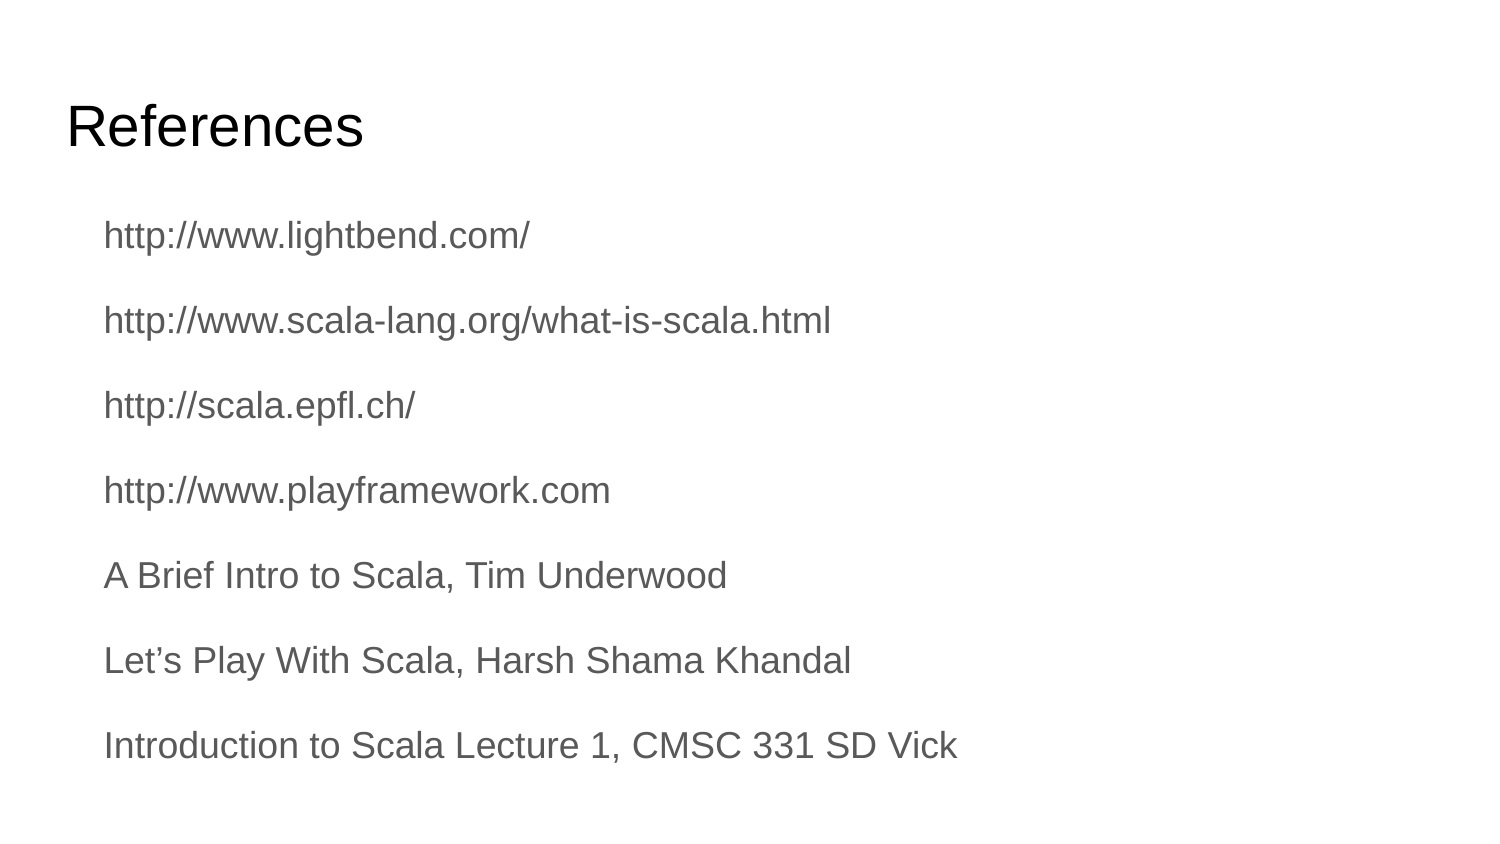

# References
http://www.lightbend.com/
http://www.scala-lang.org/what-is-scala.html
http://scala.epfl.ch/
http://www.playframework.com
A Brief Intro to Scala, Tim Underwood
Let’s Play With Scala, Harsh Shama Khandal
Introduction to Scala Lecture 1, CMSC 331 SD Vick